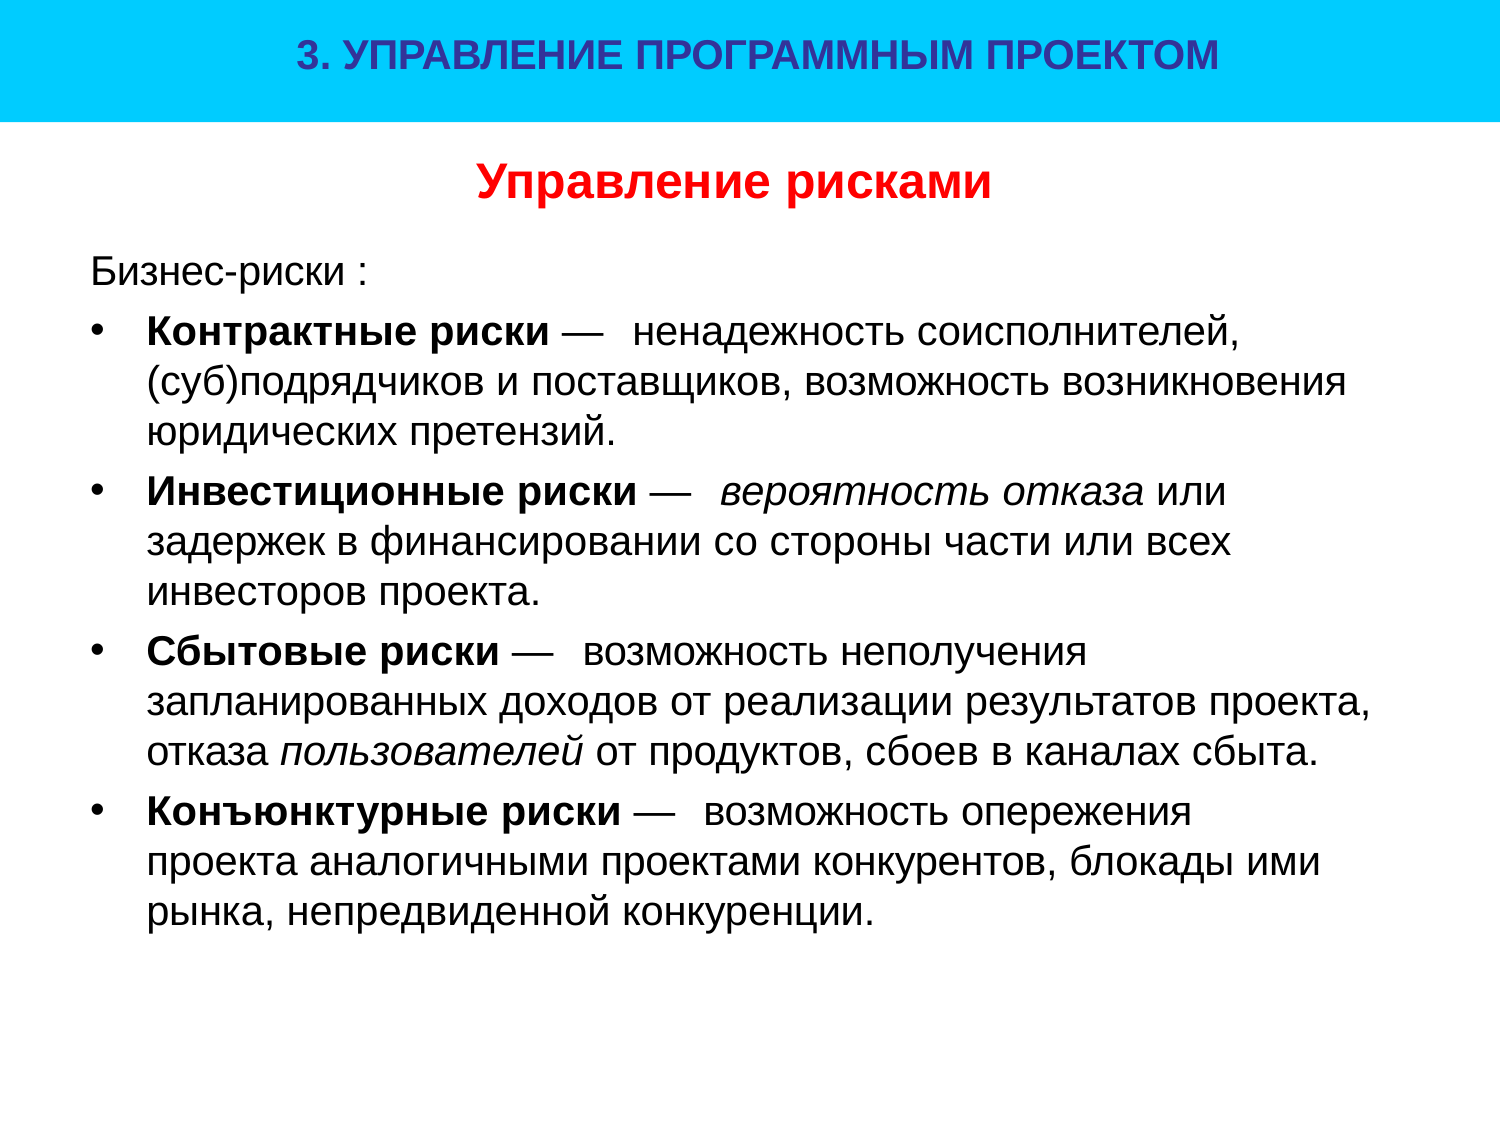

3. УПРАВЛЕНИЕ ПРОГРАММНЫМ ПРОЕКТОМ
# Управление рисками
Бизнес-риски :
Контрактные риски — ненадежность соисполнителей, (суб)подрядчиков и поставщиков, возможность возникновения юридических претензий.
Инвестиционные риски — вероятность отказа или задержек в финансировании со стороны части или всех инвесторов проекта.
Сбытовые риски — возможность неполучения запланированных доходов от реализации результатов проекта, отказа пользователей от продуктов, сбоев в каналах сбыта.
Конъюнктурные риски — возможность опережения проекта аналогичными проектами конкурентов, блокады ими рынка, непредвиденной конкуренции.